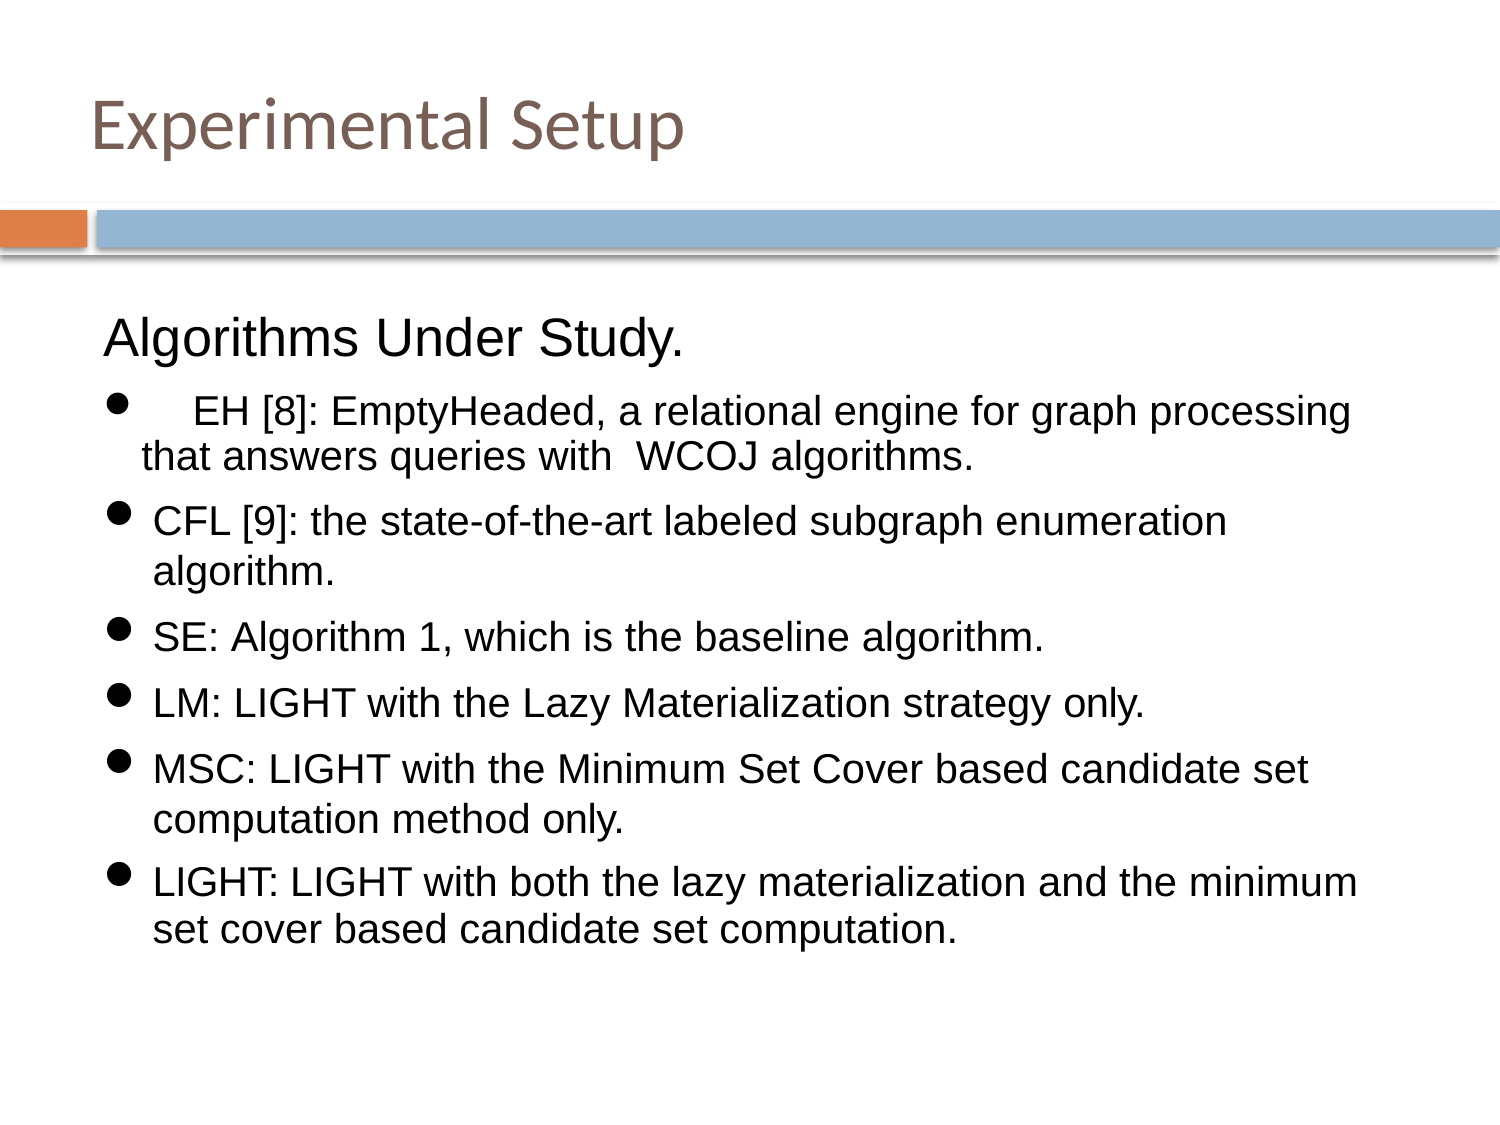

# Experimental Setup
Algorithms Under Study.
	EH [8]: EmptyHeaded, a relational engine for graph processing that answers queries with  WCOJ algorithms.
CFL [9]: the state-of-the-art labeled subgraph enumeration algorithm.
SE: Algorithm 1, which is the baseline algorithm.
LM: LIGHT with the Lazy Materialization strategy only.
MSC: LIGHT with the Minimum Set Cover based candidate set computation method only.
LIGHT: LIGHT with both the lazy materialization and the minimum set cover based candidate set computation.